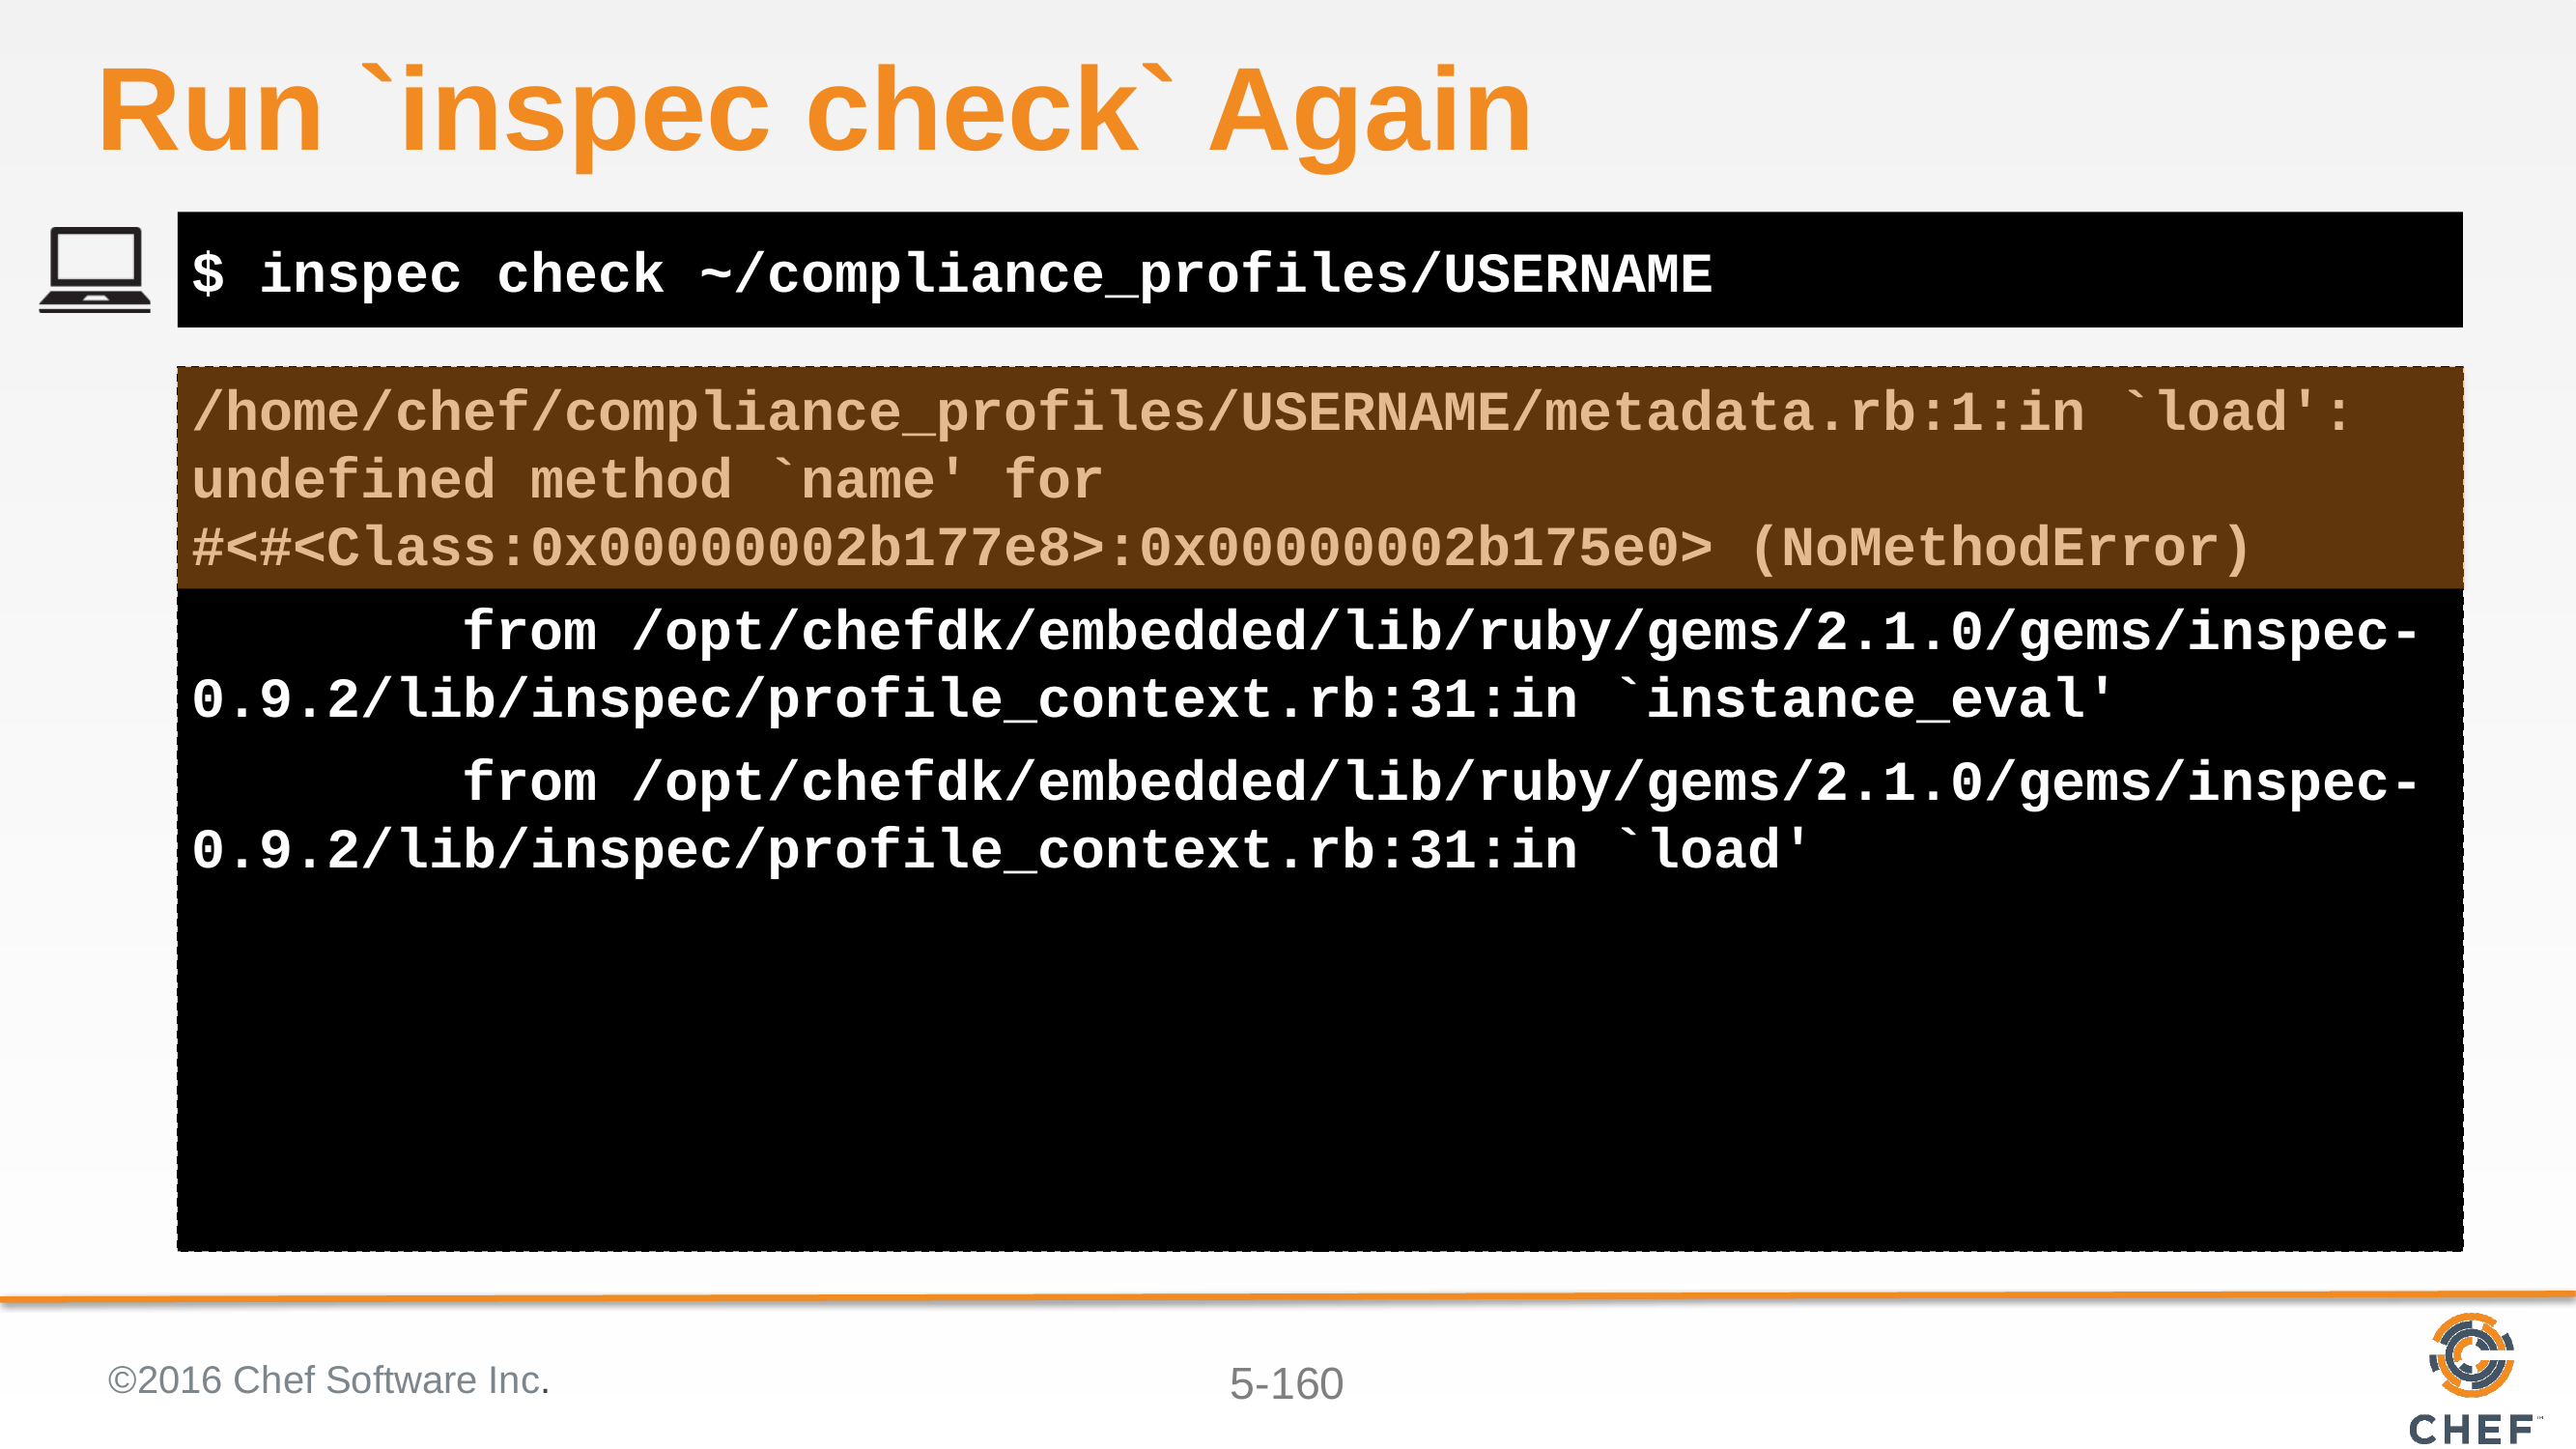

# Run `inspec check` Again
$ inspec check ~/compliance_profiles/USERNAME
/home/chef/compliance_profiles/USERNAME/metadata.rb:1:in `load': undefined method `name' for #<#<Class:0x00000002b177e8>:0x00000002b175e0> (NoMethodError)
        from /opt/chefdk/embedded/lib/ruby/gems/2.1.0/gems/inspec-0.9.2/lib/inspec/profile_context.rb:31:in `instance_eval'
        from /opt/chefdk/embedded/lib/ruby/gems/2.1.0/gems/inspec-0.9.2/lib/inspec/profile_context.rb:31:in `load'